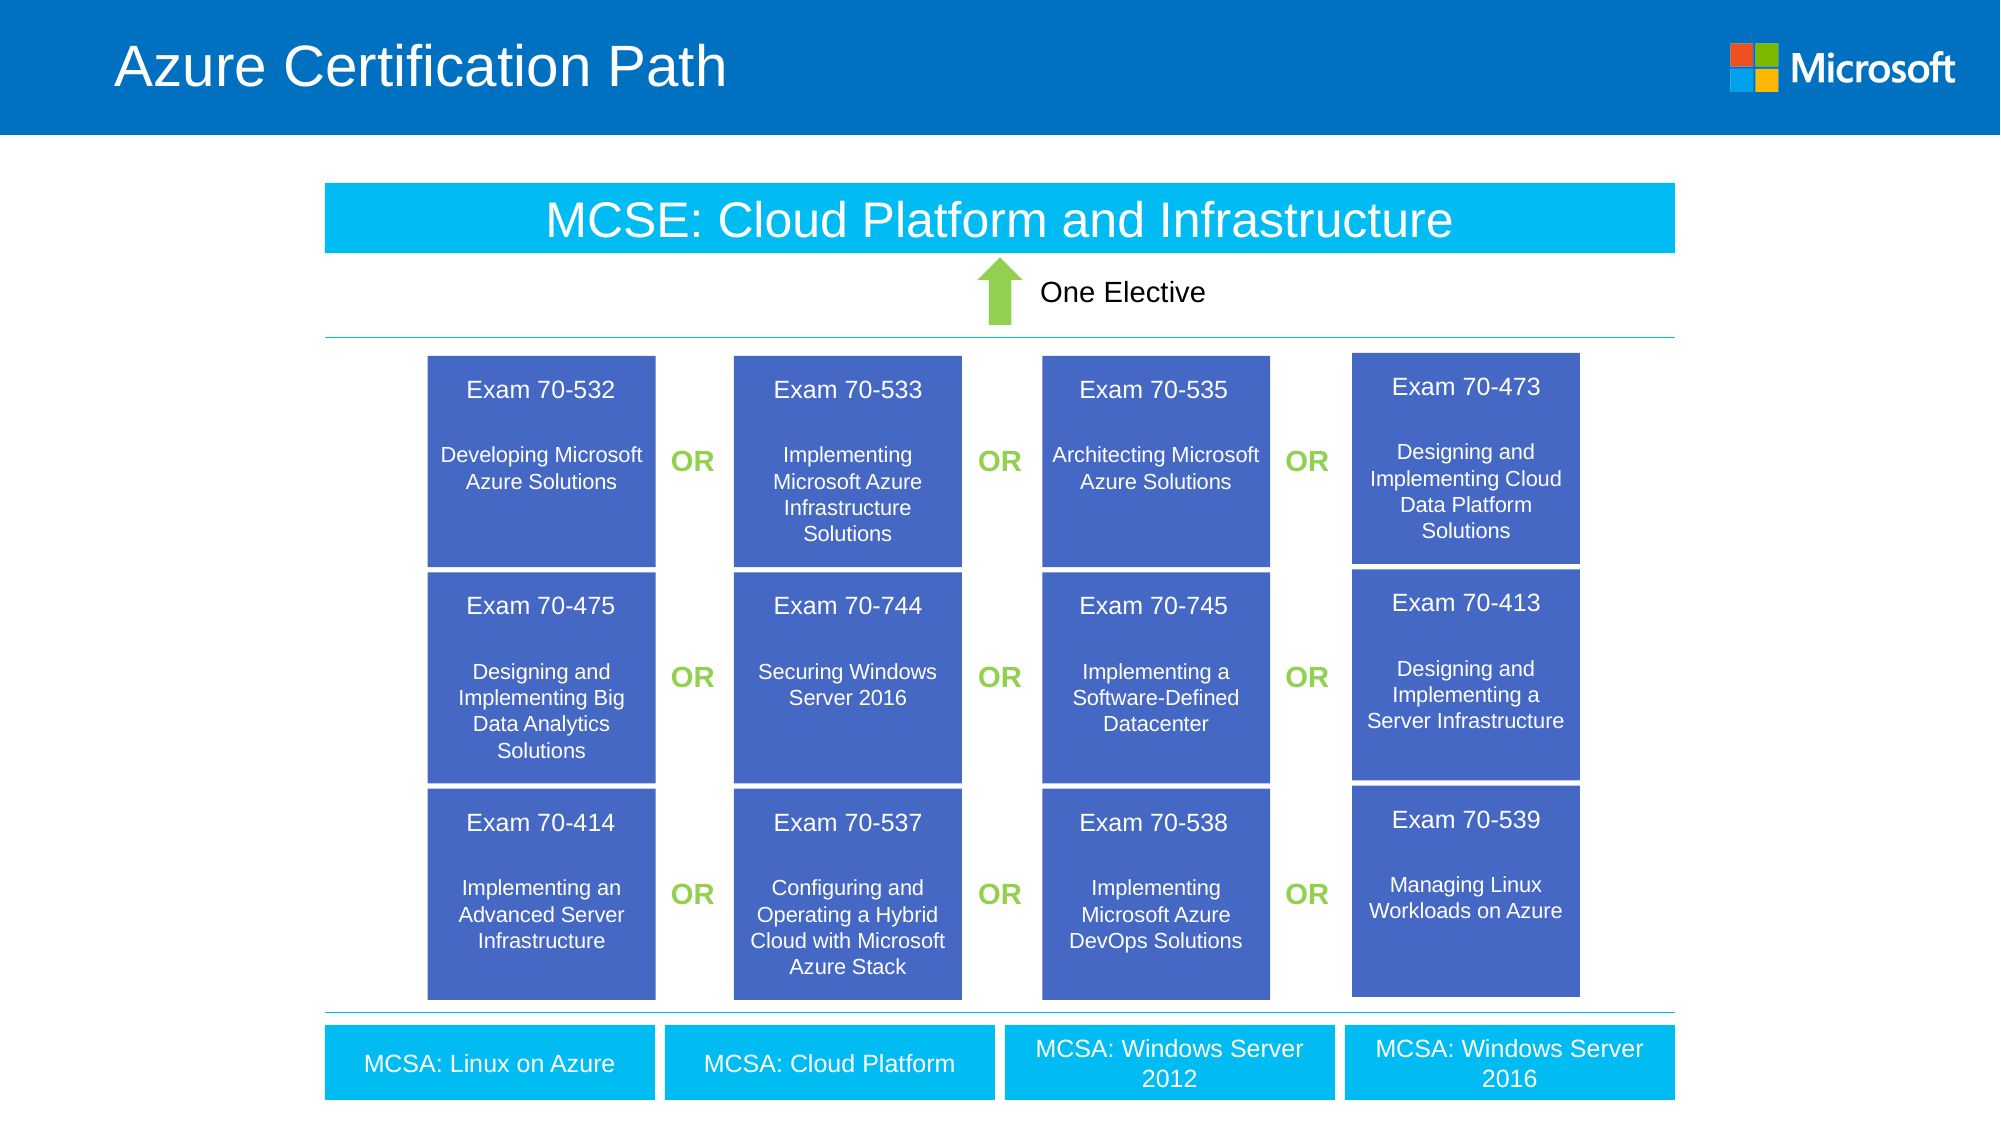

# Azure Certification Path
MCSE: Cloud Platform and Infrastructure
One Elective

Exam 70-473
Designing and Implementing Cloud Data Platform Solutions

Exam 70-532
Developing Microsoft Azure Solutions

Exam 70-533
Implementing Microsoft Azure Infrastructure Solutions

Exam 70-535
Architecting Microsoft Azure Solutions
OR
OR
OR

Exam 70-413
Designing and Implementing a Server Infrastructure

Exam 70-475
Designing and Implementing Big Data Analytics Solutions

Exam 70-744
Securing Windows Server 2016

Exam 70-745
Implementing a Software-Defined Datacenter
OR
OR
OR

Exam 70-539
Managing Linux Workloads on Azure

Exam 70-414
Implementing an Advanced Server Infrastructure

Exam 70-537
Configuring and Operating a Hybrid Cloud with Microsoft Azure Stack

Exam 70-538
Implementing Microsoft Azure DevOps Solutions
OR
OR
OR
MCSA: Linux on Azure
MCSA: Cloud Platform
MCSA: Windows Server 2012
MCSA: Windows Server 2016